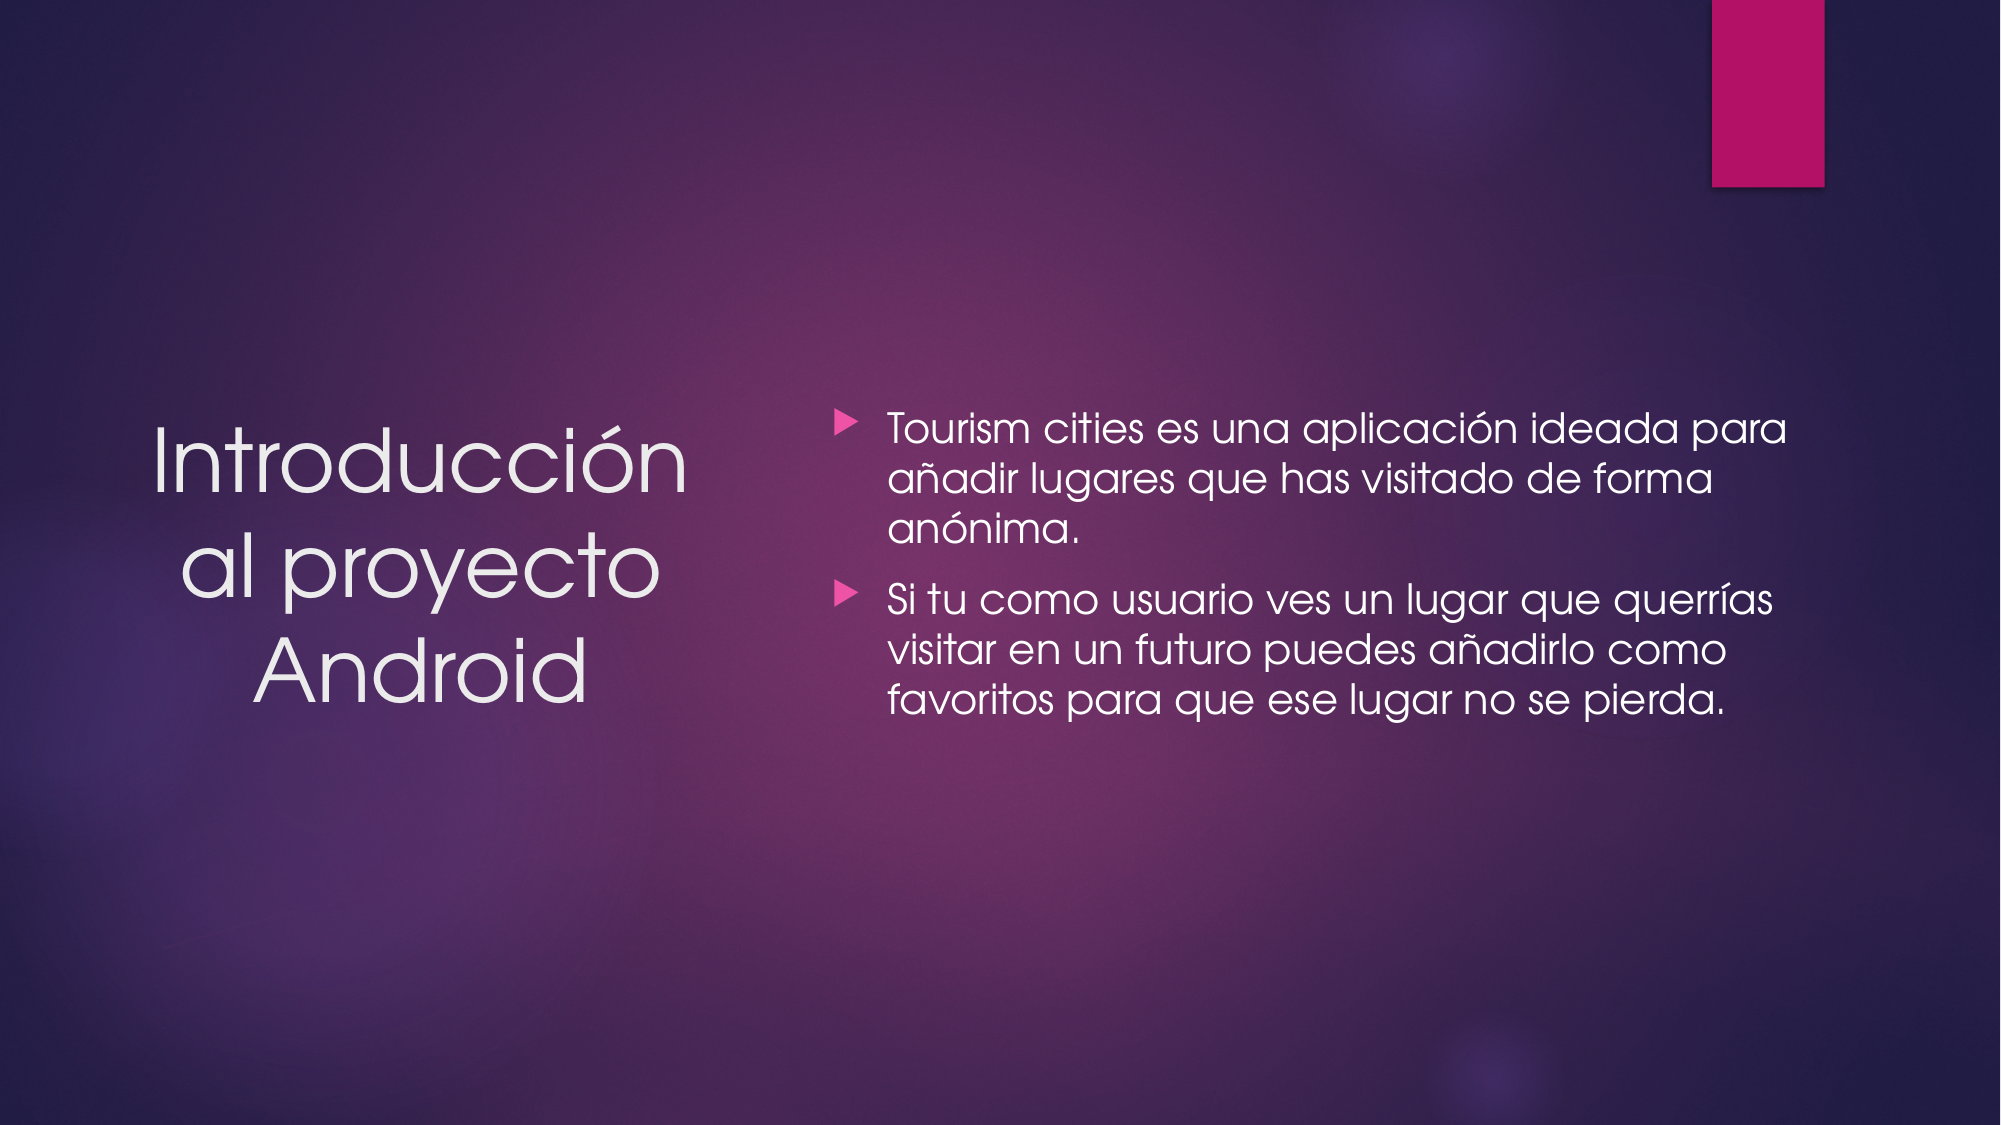

Tourism cities es una aplicación ideada para añadir lugares que has visitado de forma anónima.
Si tu como usuario ves un lugar que querrías visitar en un futuro puedes añadirlo como favoritos para que ese lugar no se pierda.
# Introducción al proyecto Android